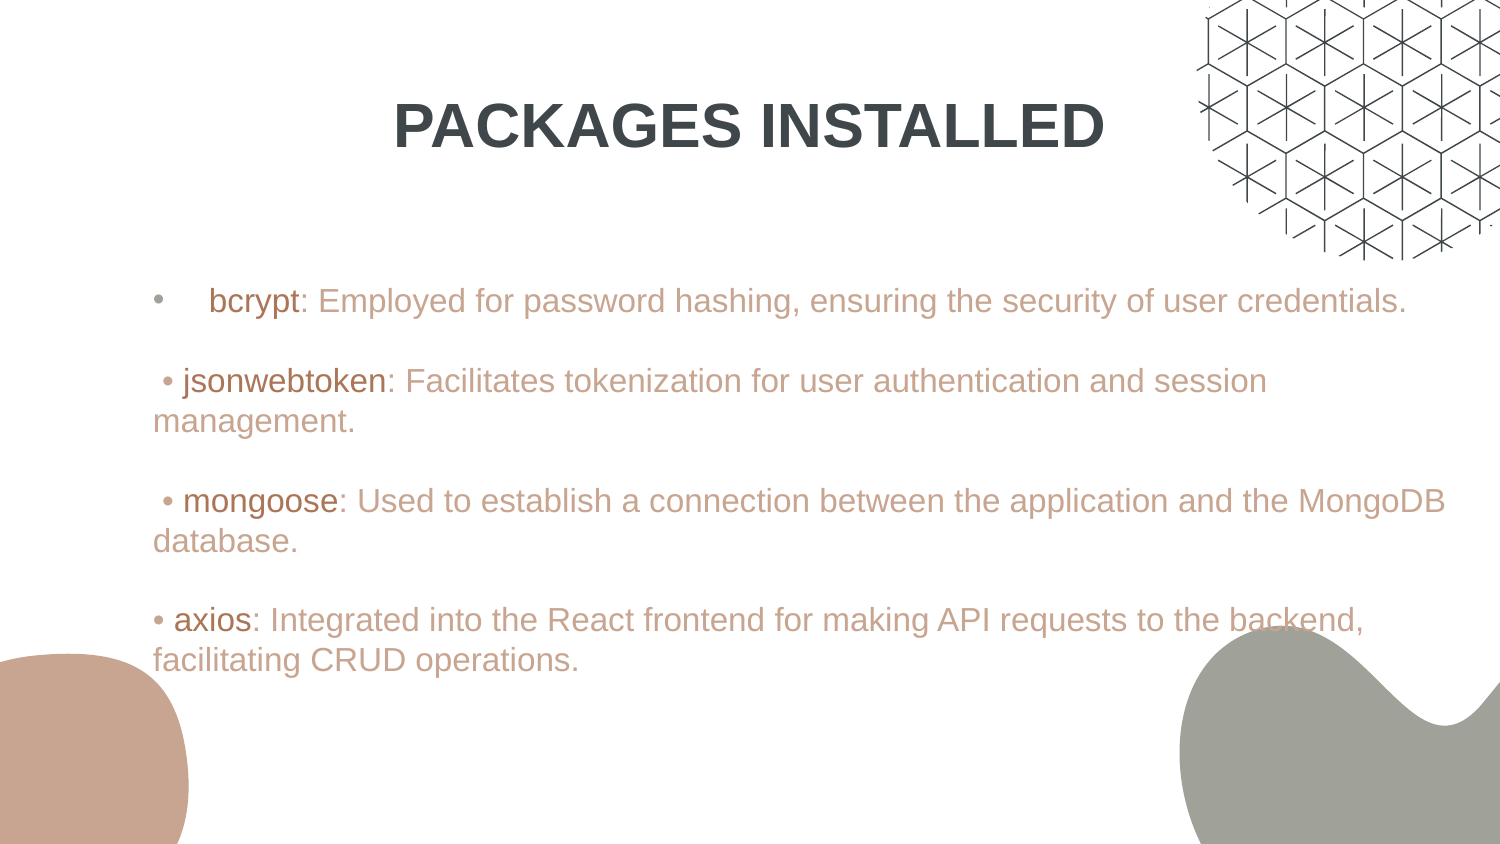

# PACKAGES INSTALLED

 bcrypt: Employed for password hashing, ensuring the security of user credentials.

 • jsonwebtoken: Facilitates tokenization for user authentication and session management.

 • mongoose: Used to establish a connection between the application and the MongoDB database.

• axios: Integrated into the React frontend for making API requests to the backend, facilitating CRUD operations.